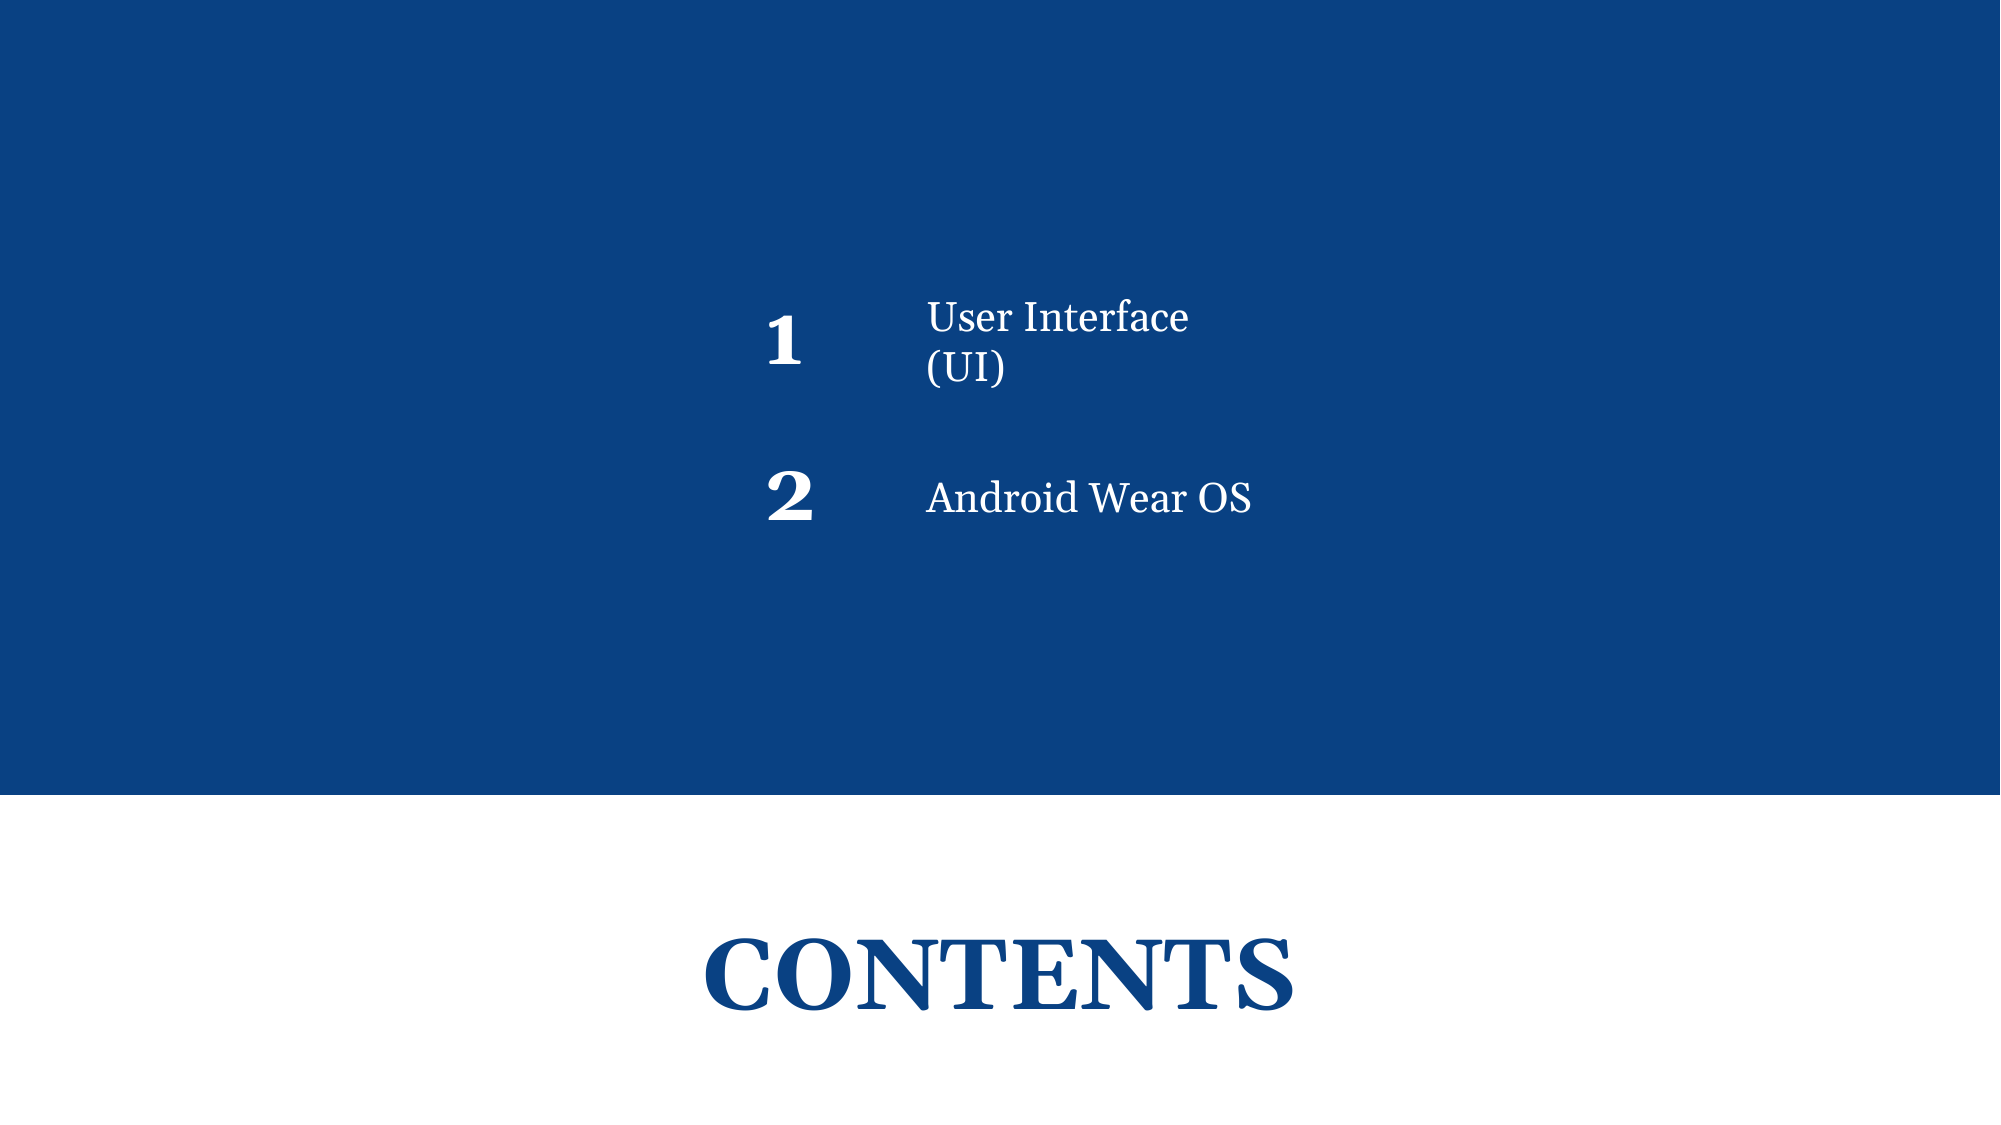

1
User Interface (UI)
2
Android Wear OS
CONTENTS